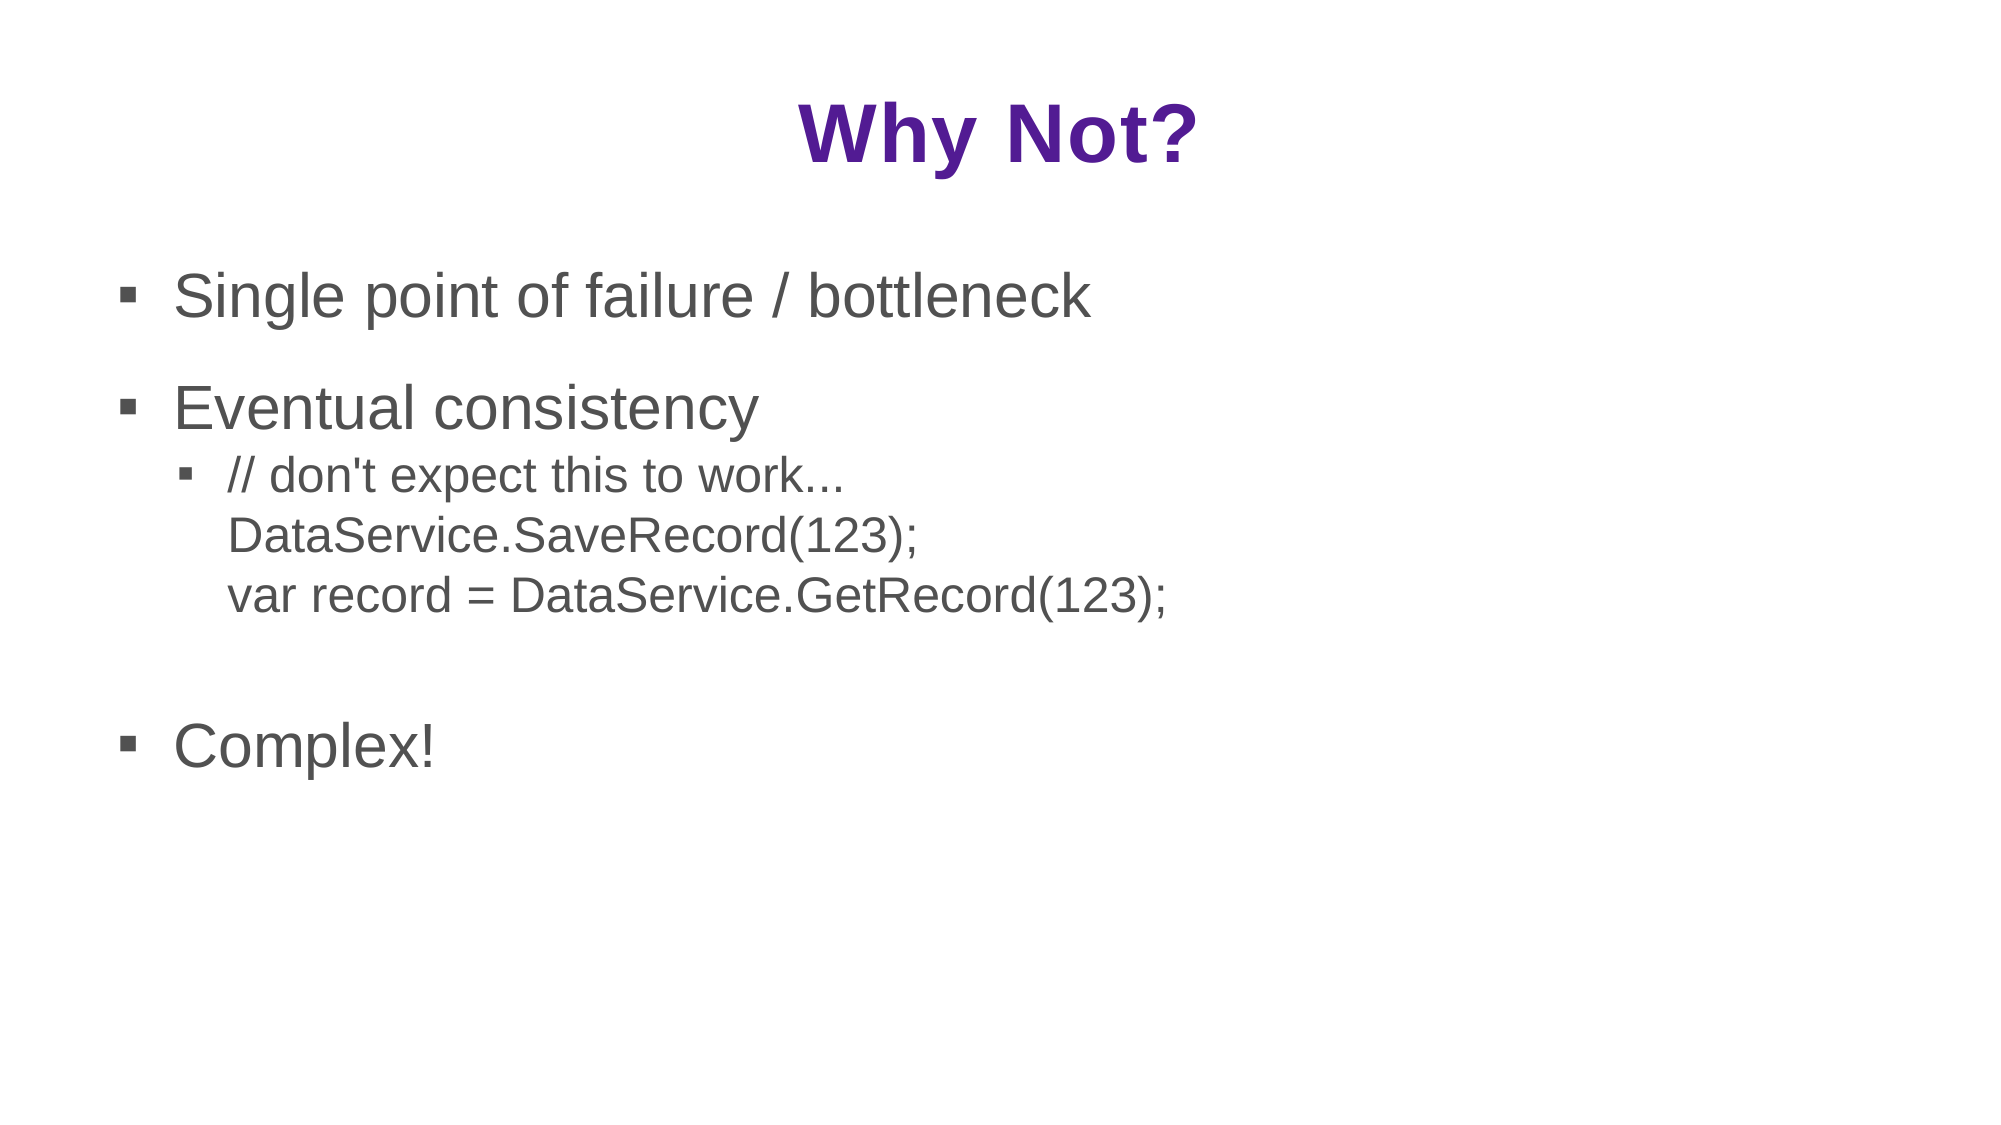

# Why Not?
Single point of failure / bottleneck
Eventual consistency
// don't expect this to work...
DataService.SaveRecord(123);
var record = DataService.GetRecord(123);

Complex!